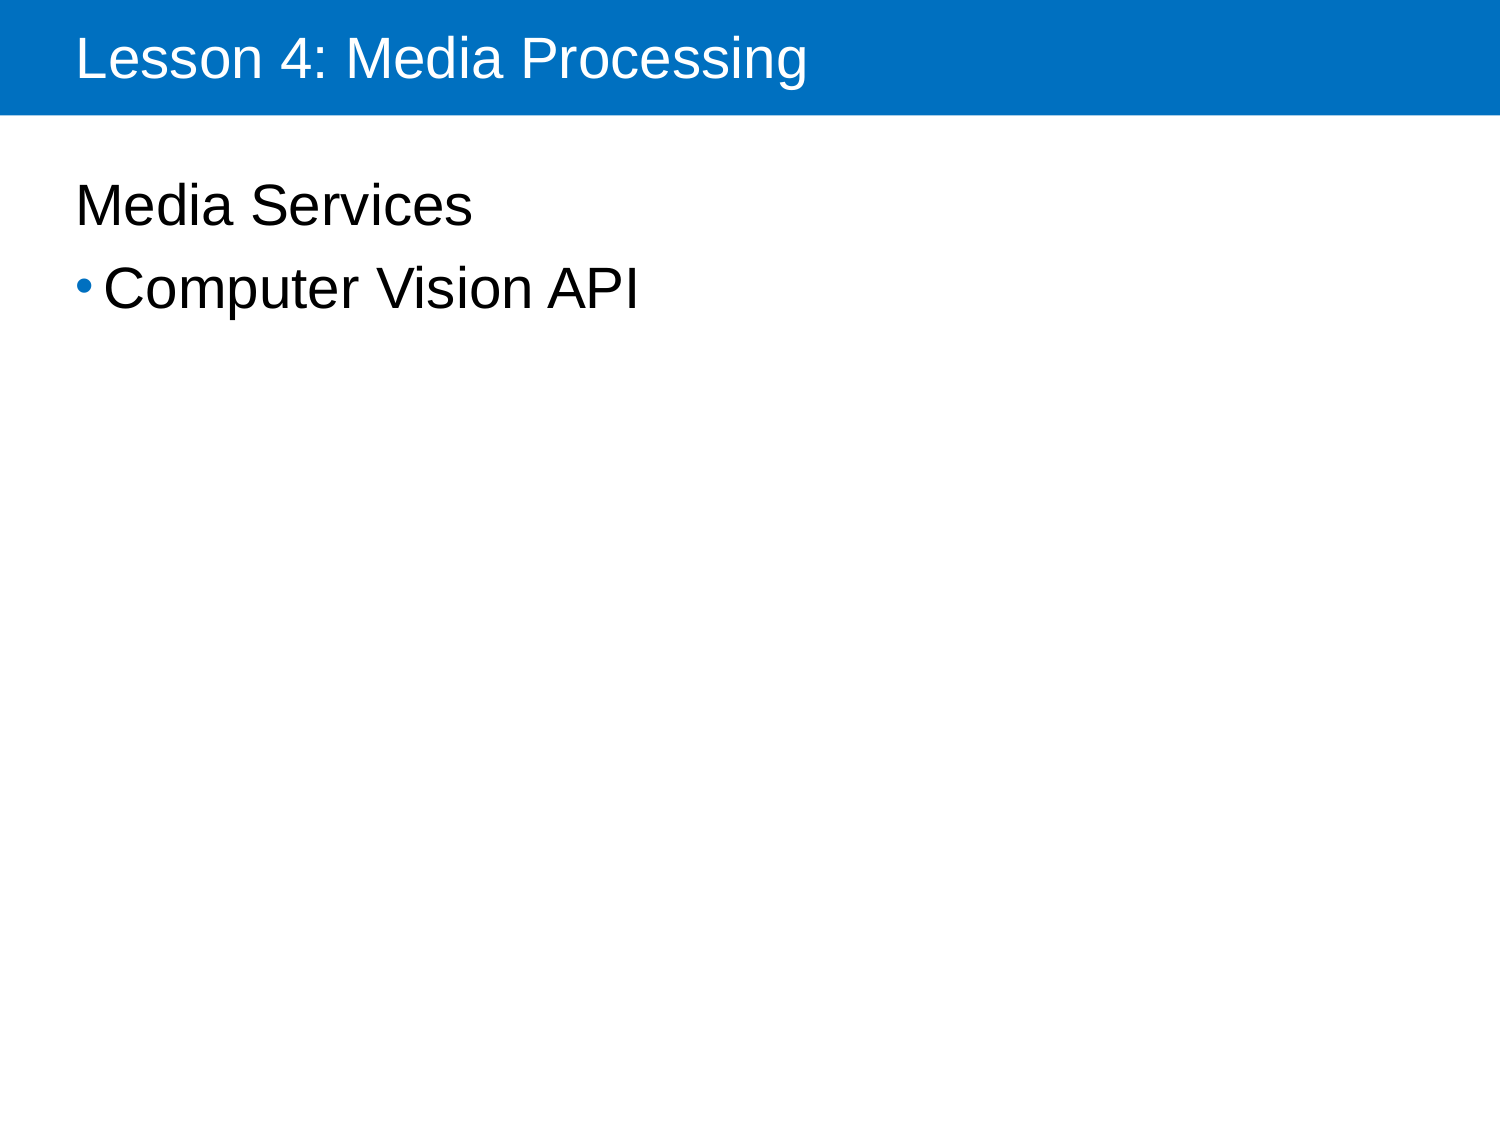

# Lesson 4: Media Processing
Media Services
Computer Vision API